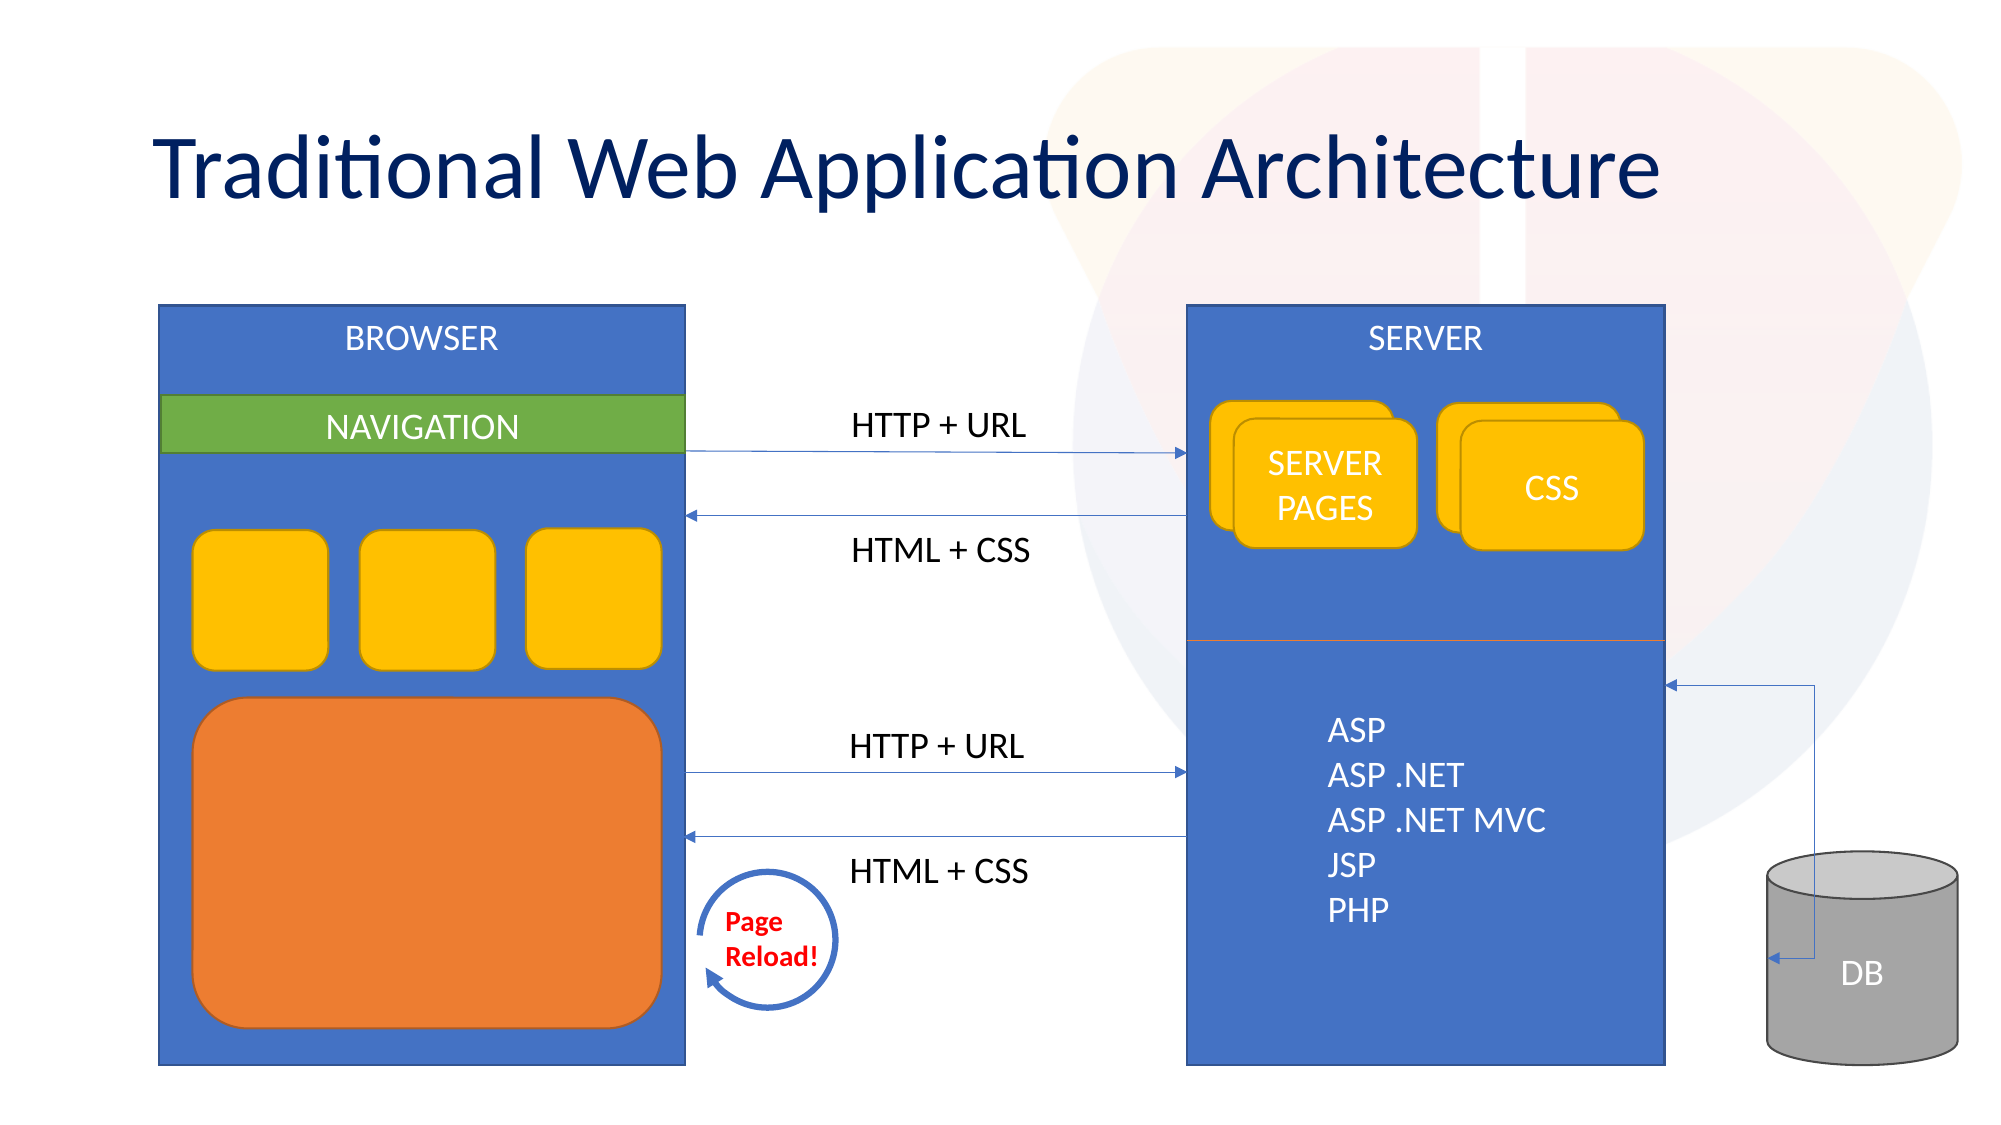

# Traditional Web Application Architecture
BROWSER
SERVER
HTTP + URL
NAVIGATION

SERVER PAGES

CSS
HTML + CSS

ASP
ASP .NET
ASP .NET MVC
JSP
PHP

HTTP + URL
HTML + CSS
DB

Page
Reload!